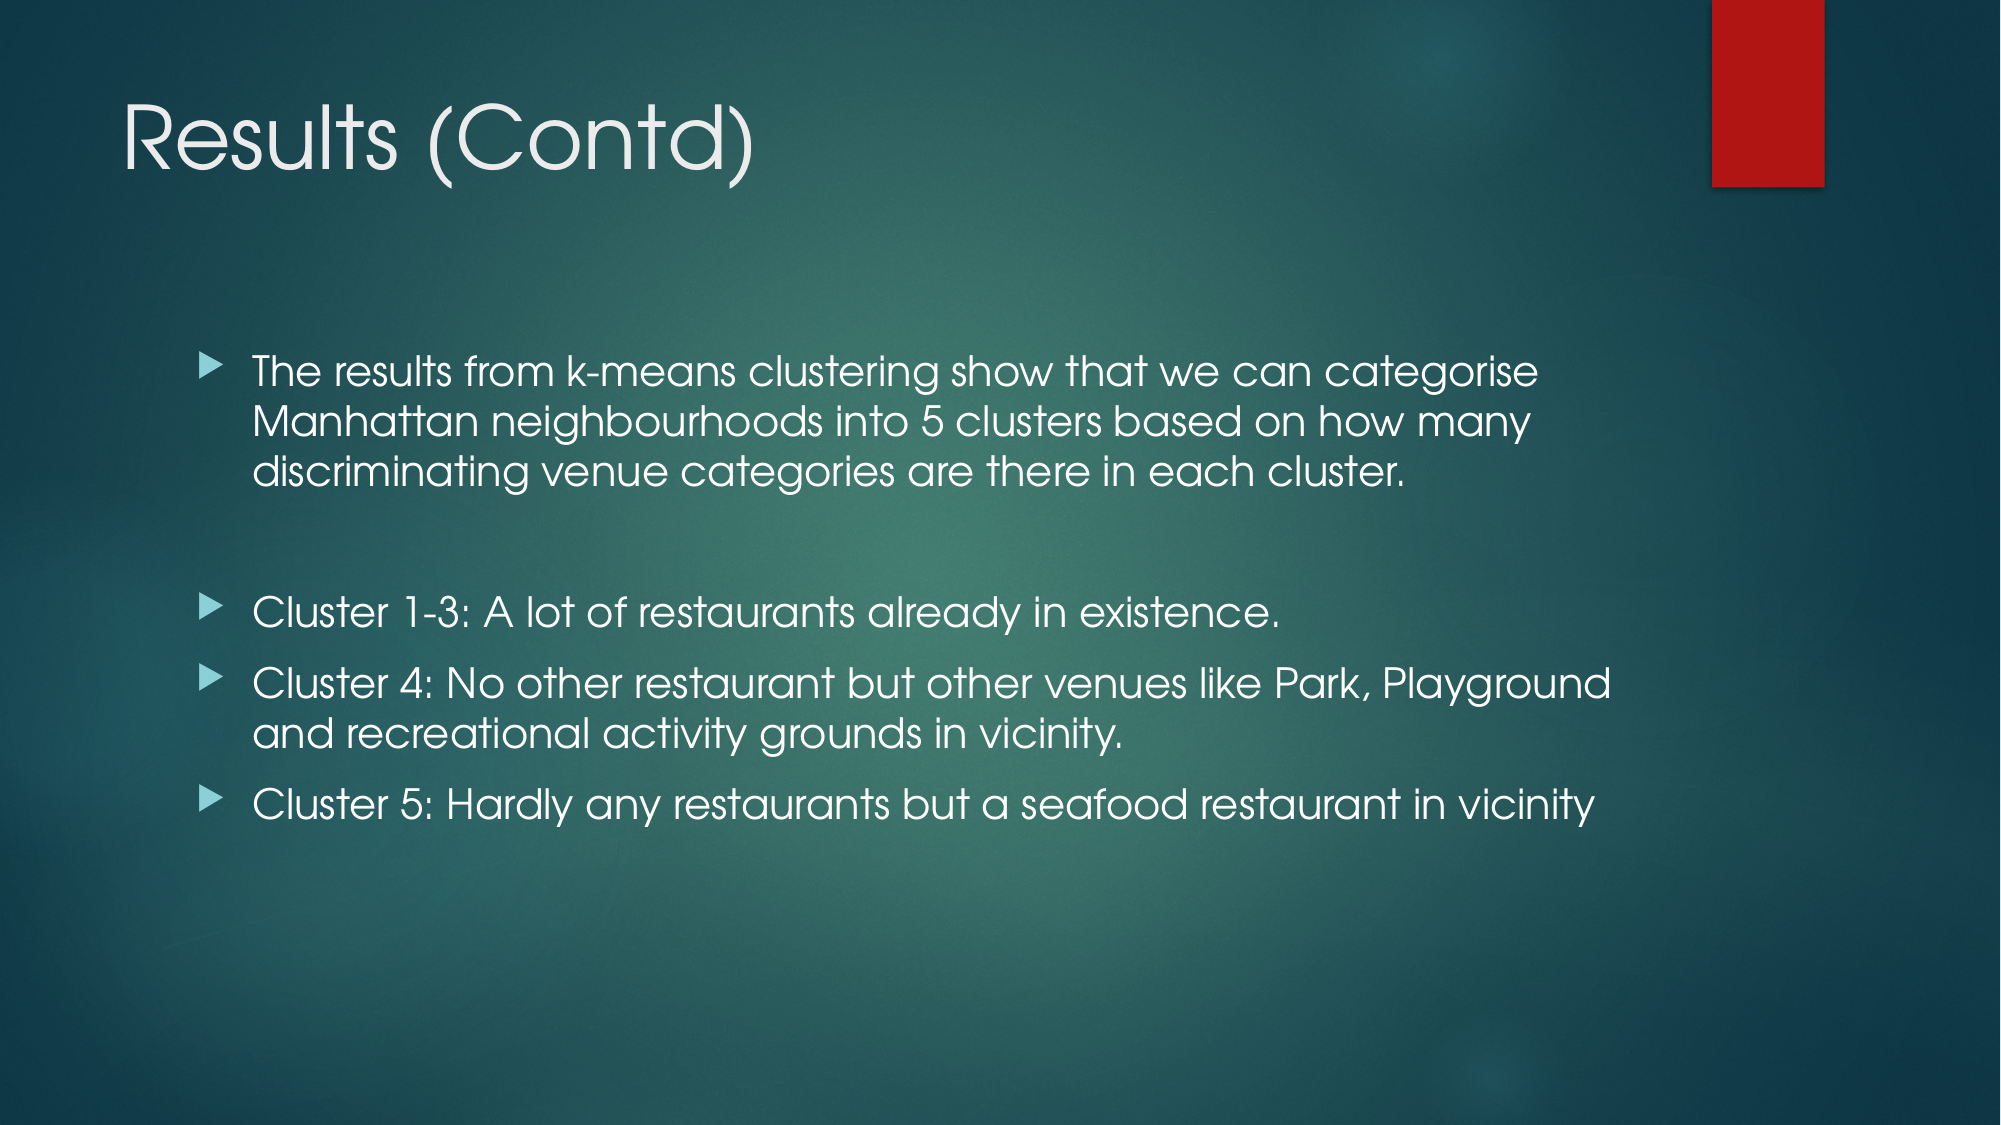

# Results (Contd)
The results from k-means clustering show that we can categorise Manhattan neighbourhoods into 5 clusters based on how many discriminating venue categories are there in each cluster.

Cluster 1-3: A lot of restaurants already in existence.
Cluster 4: No other restaurant but other venues like Park, Playground and recreational activity grounds in vicinity.
Cluster 5: Hardly any restaurants but a seafood restaurant in vicinity